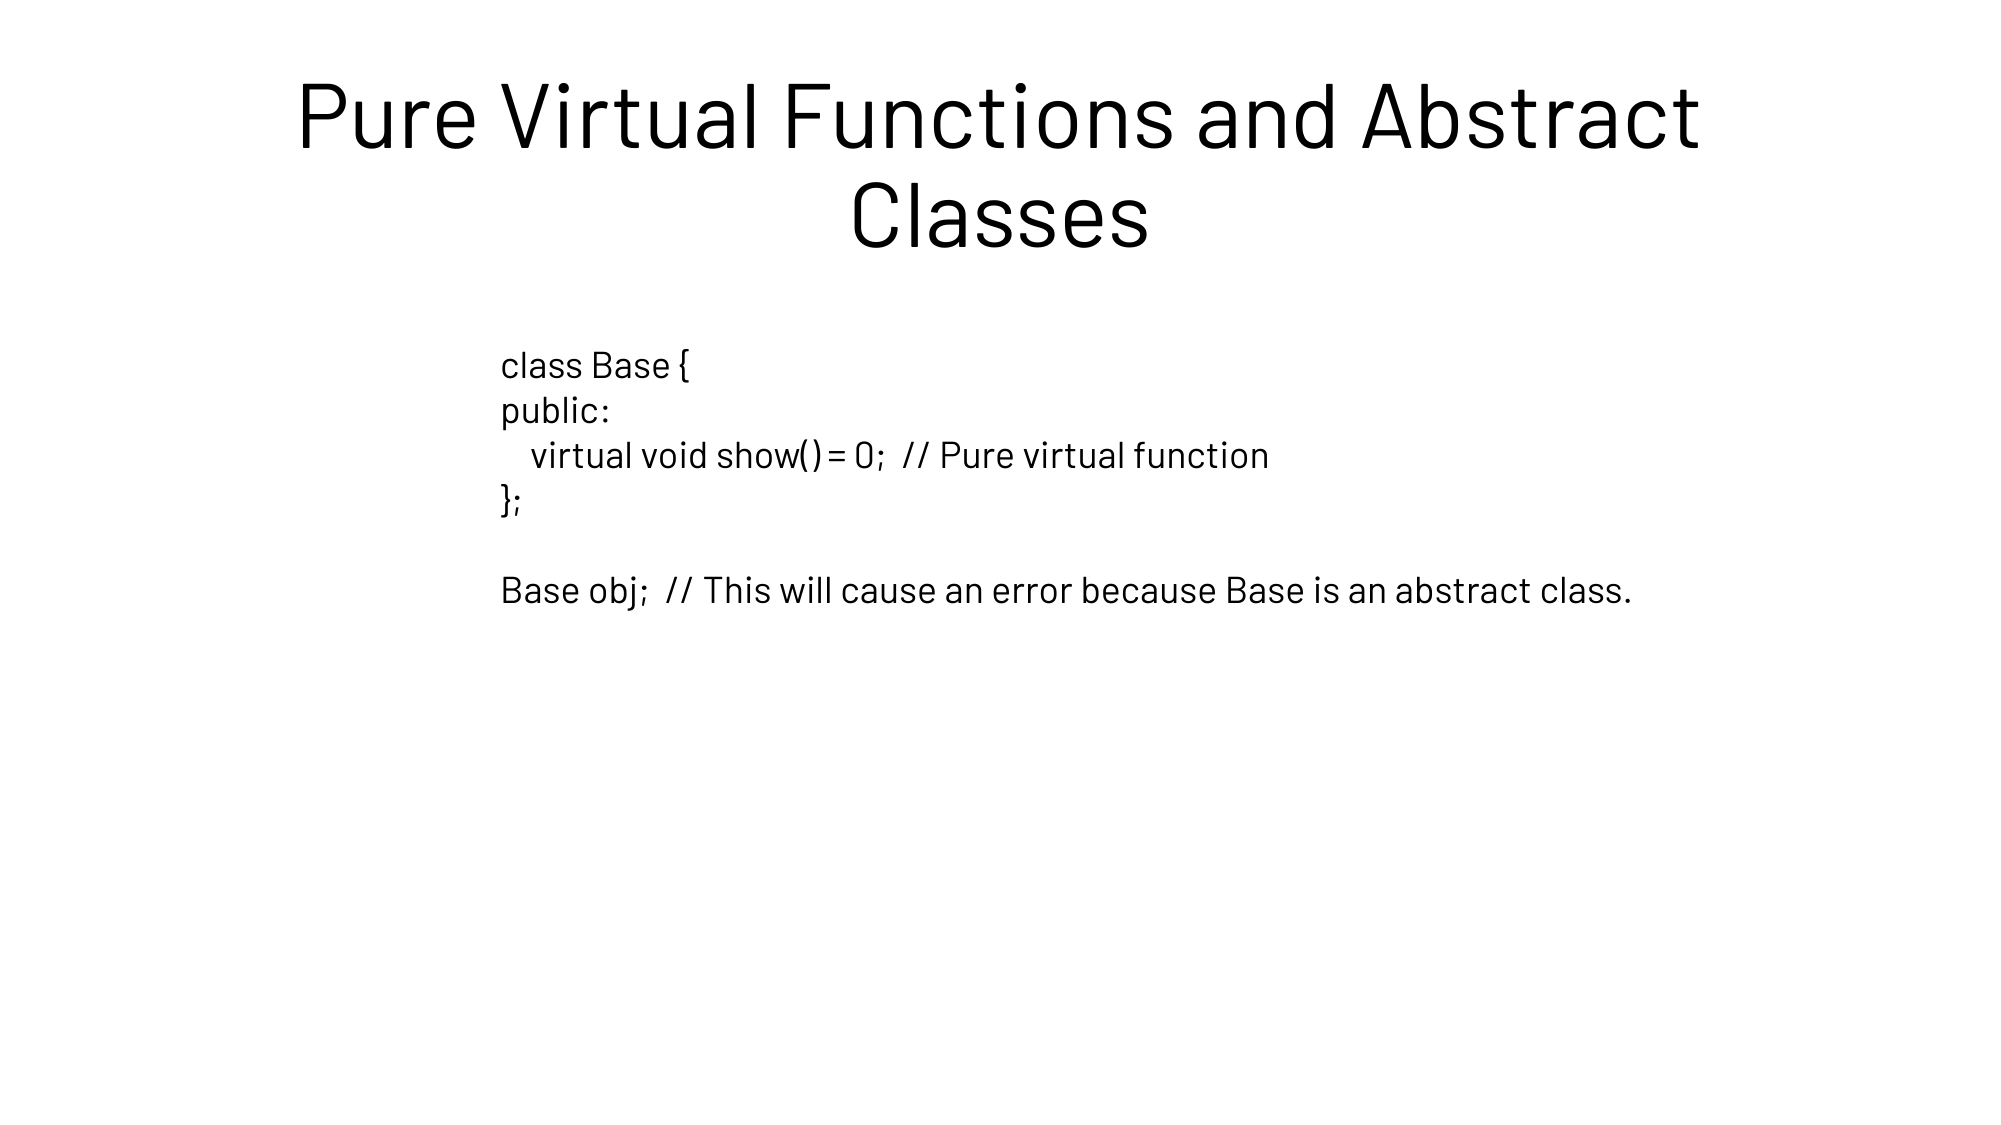

# Pure Virtual Functions and Abstract Classes
class Base {
public:
    virtual void show() = 0;  // Pure virtual function
};

Base obj;  // This will cause an error because Base is an abstract class.